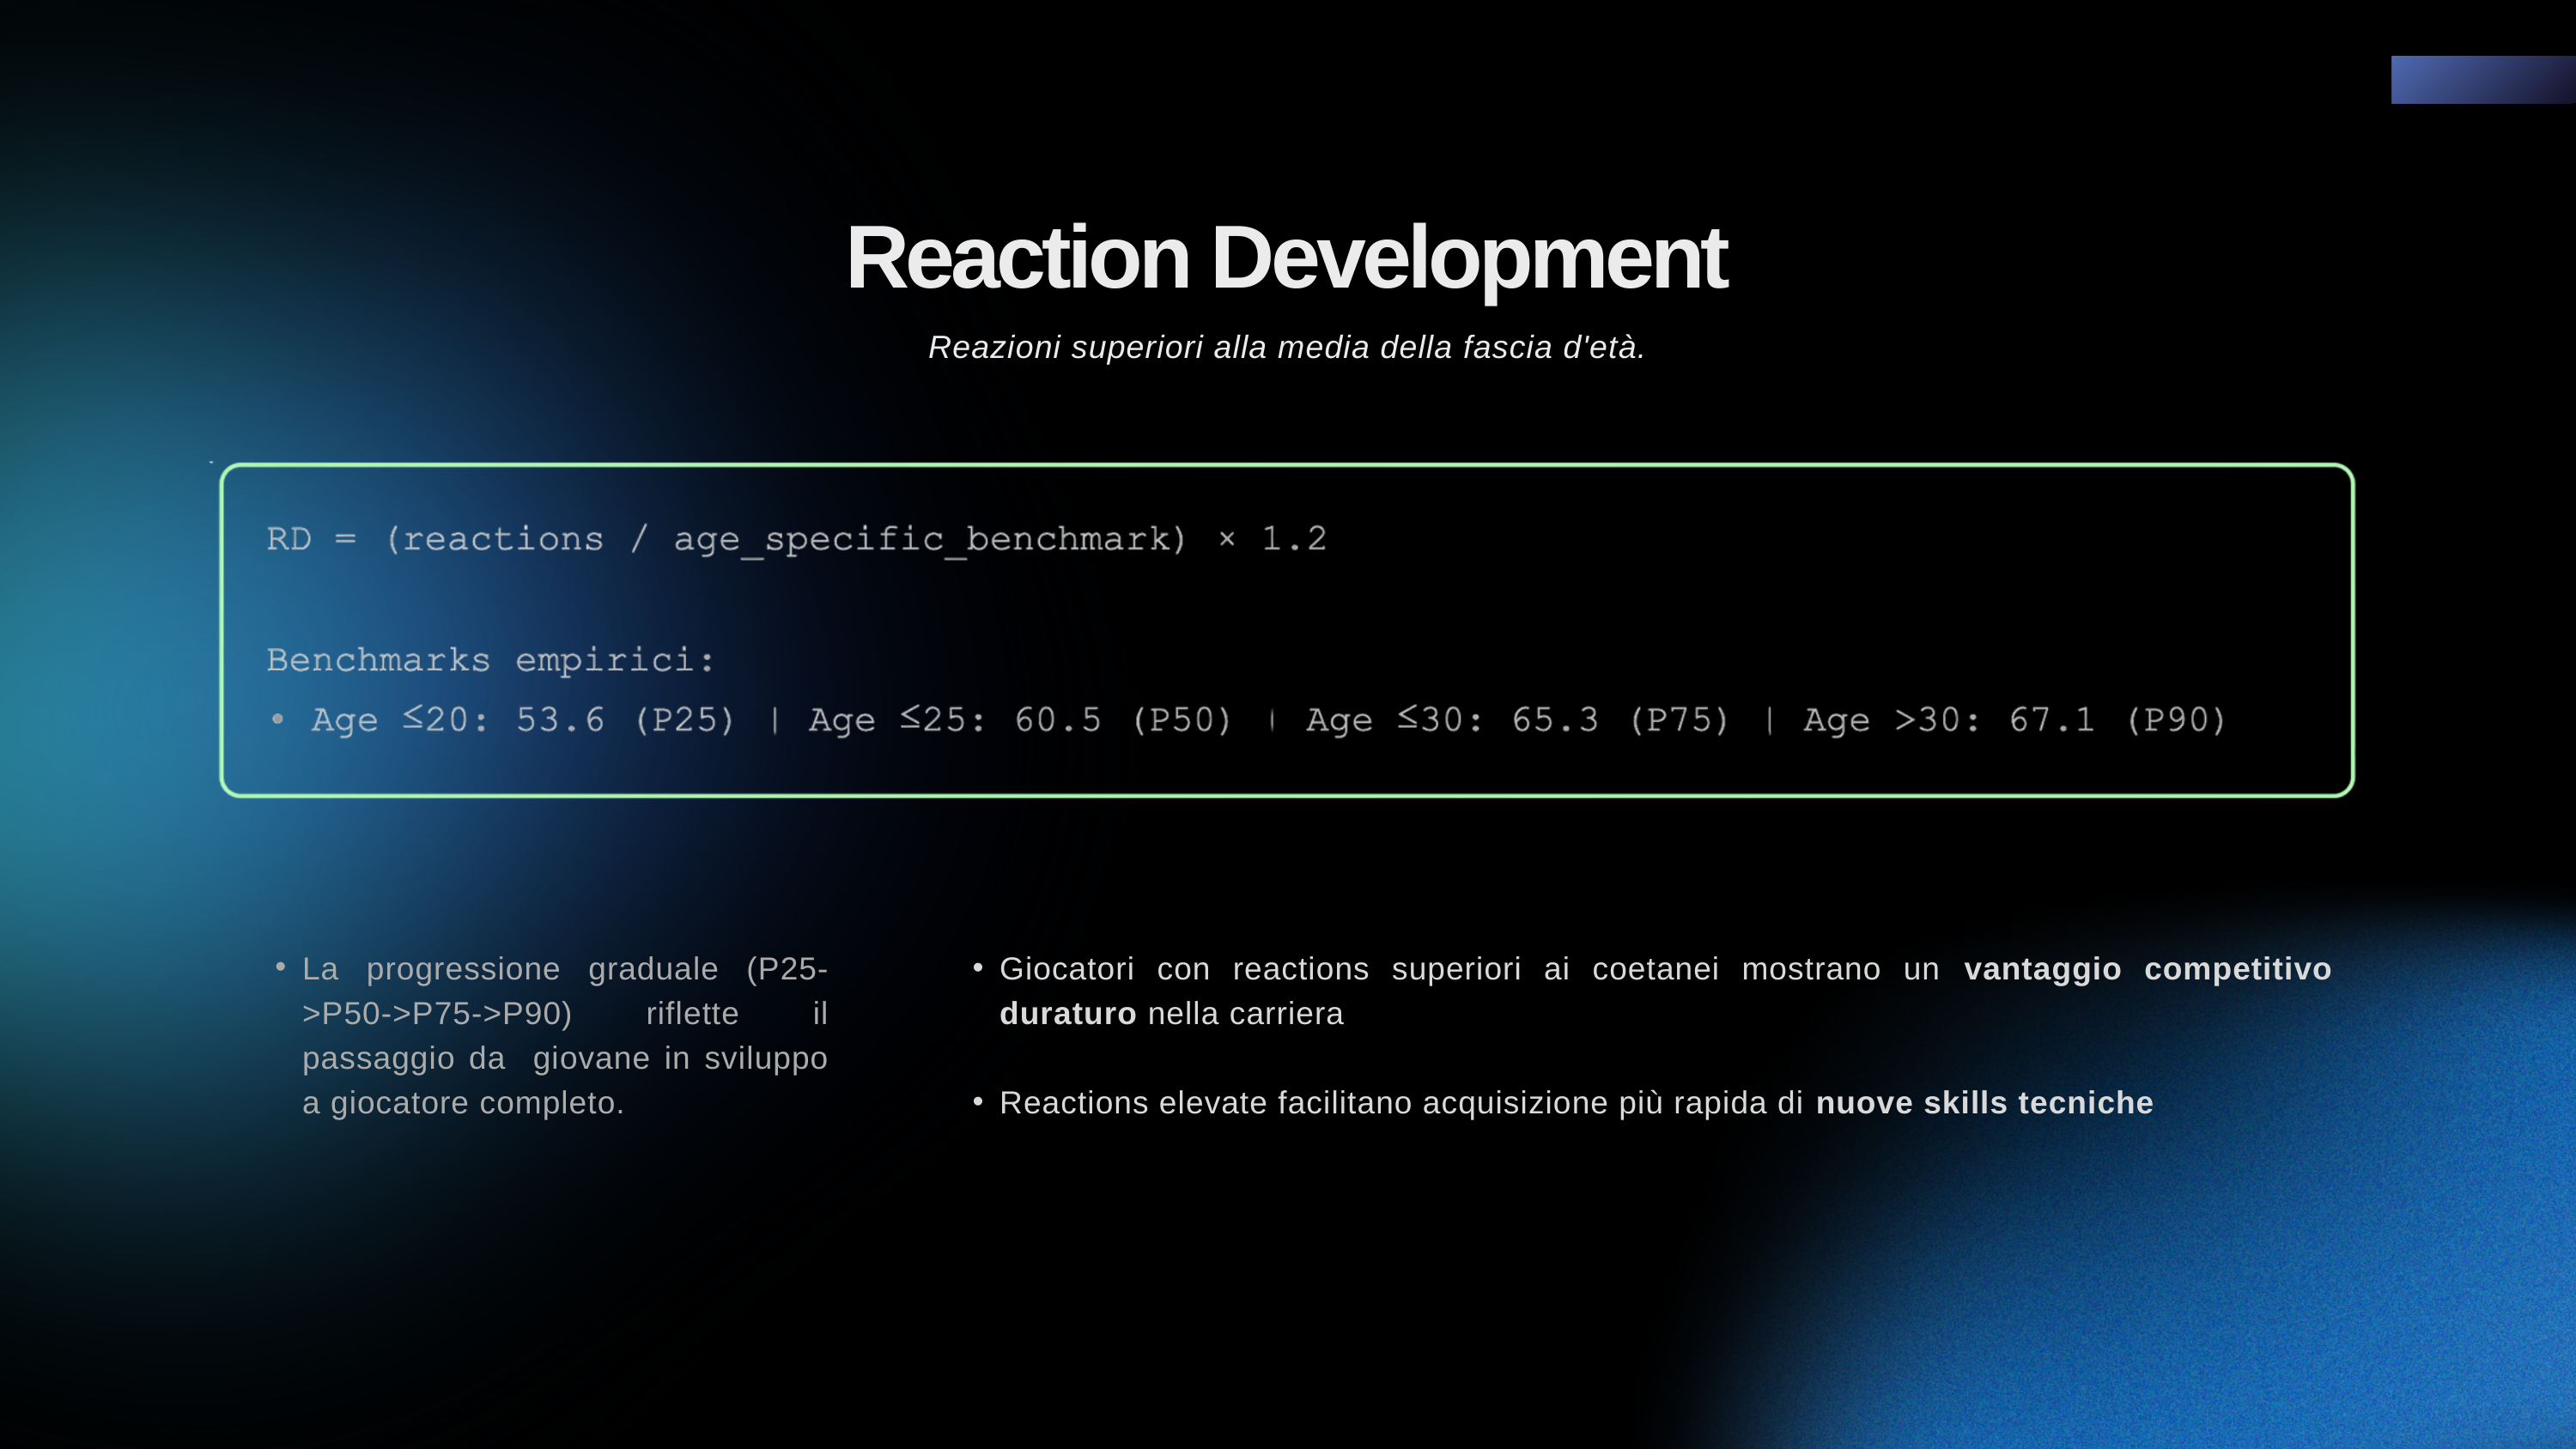

Reaction Development
Reazioni superiori alla media della fascia d'età.

Giocatori con reactions superiori ai coetanei mostrano un vantaggio competitivo duraturo nella carriera

Reactions elevate facilitano acquisizione più rapida di nuove skills tecniche
La progressione graduale (P25->P50->P75->P90) riflette il passaggio da  giovane in sviluppo a giocatore completo.